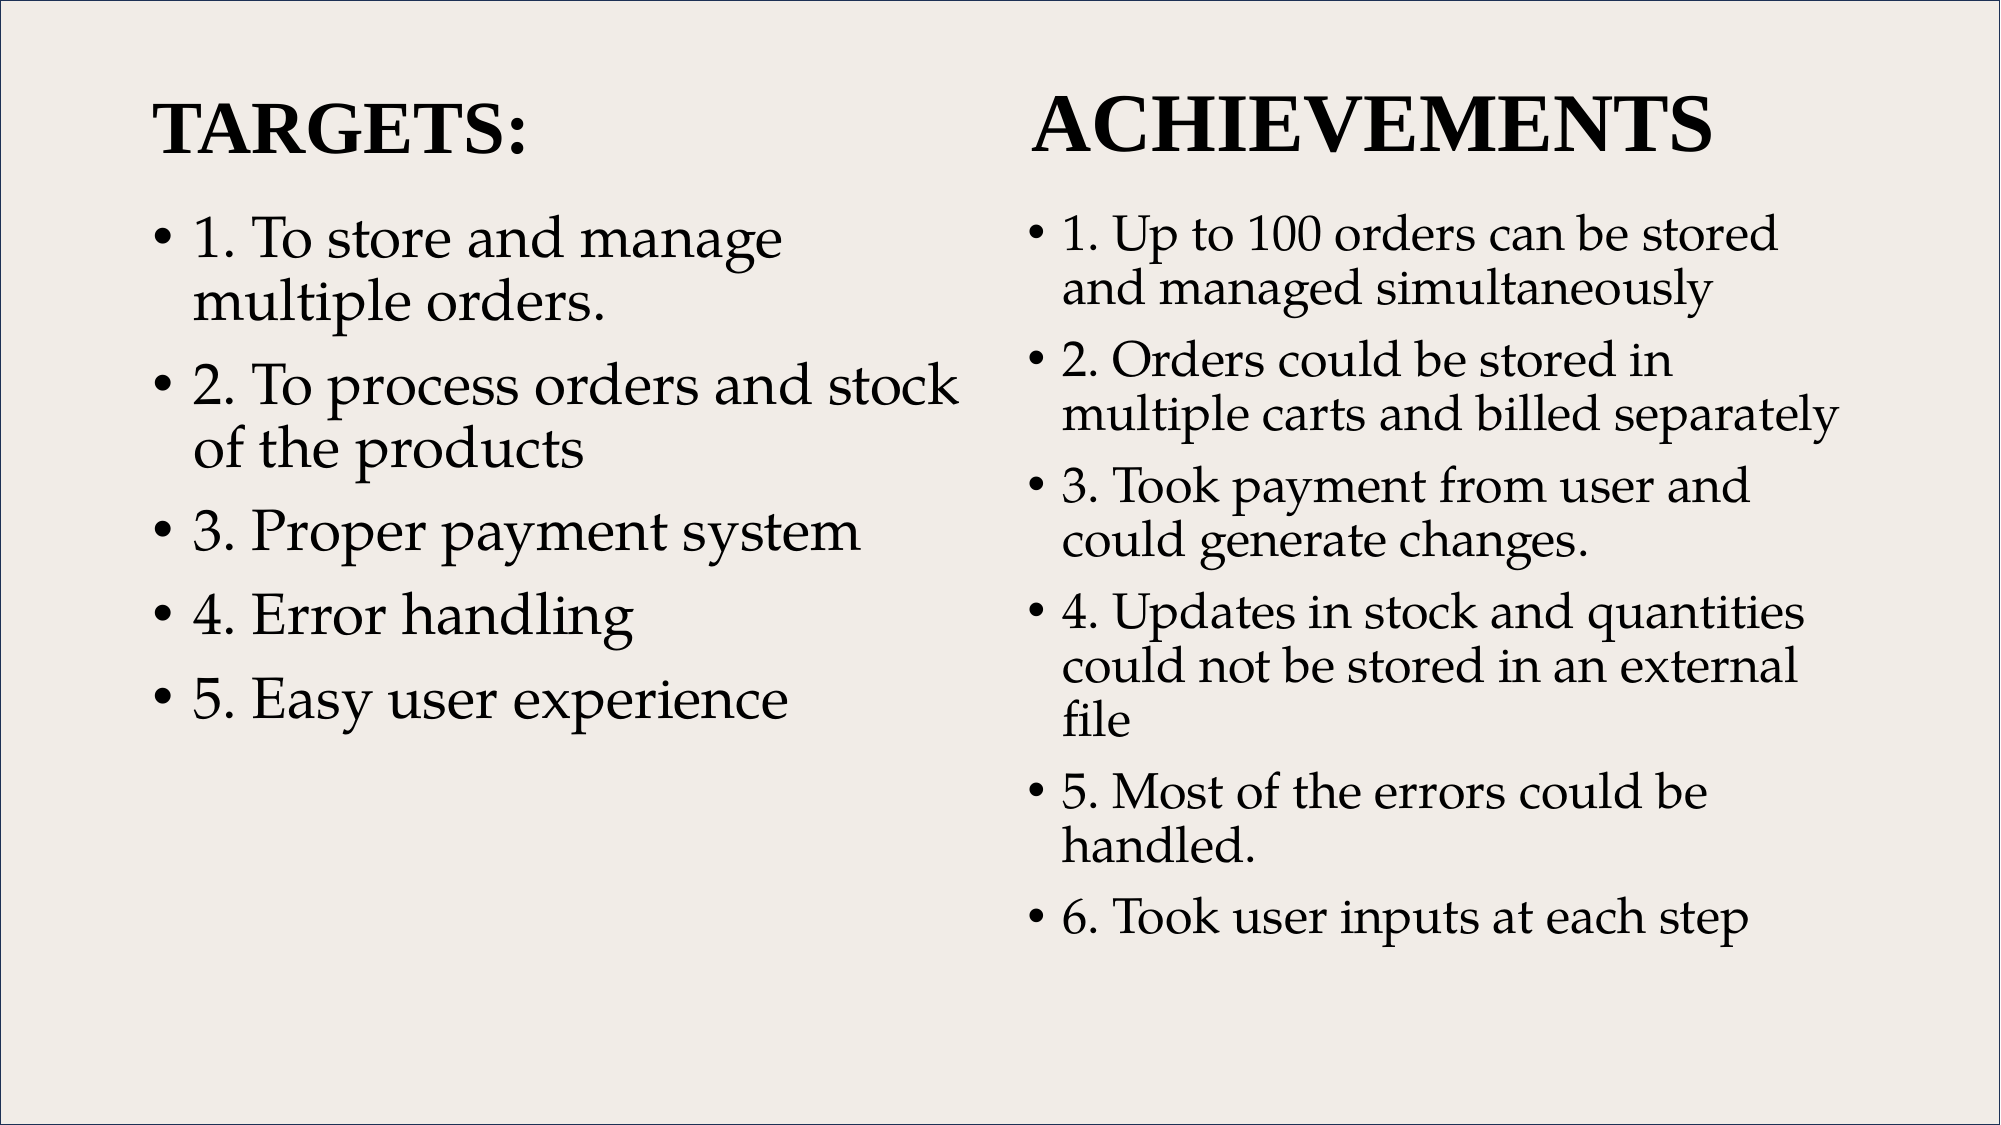

TARGETS:
ACHIEVEMENTS
1. To store and manage multiple orders.
2. To process orders and stock of the products
3. Proper payment system
4. Error handling
5. Easy user experience

1. Up to 100 orders can be stored and managed simultaneously
2. Orders could be stored in multiple carts and billed separately
3. Took payment from user and could generate changes.
4. Updates in stock and quantities could not be stored in an external file
5. Most of the errors could be handled.
6. Took user inputs at each step